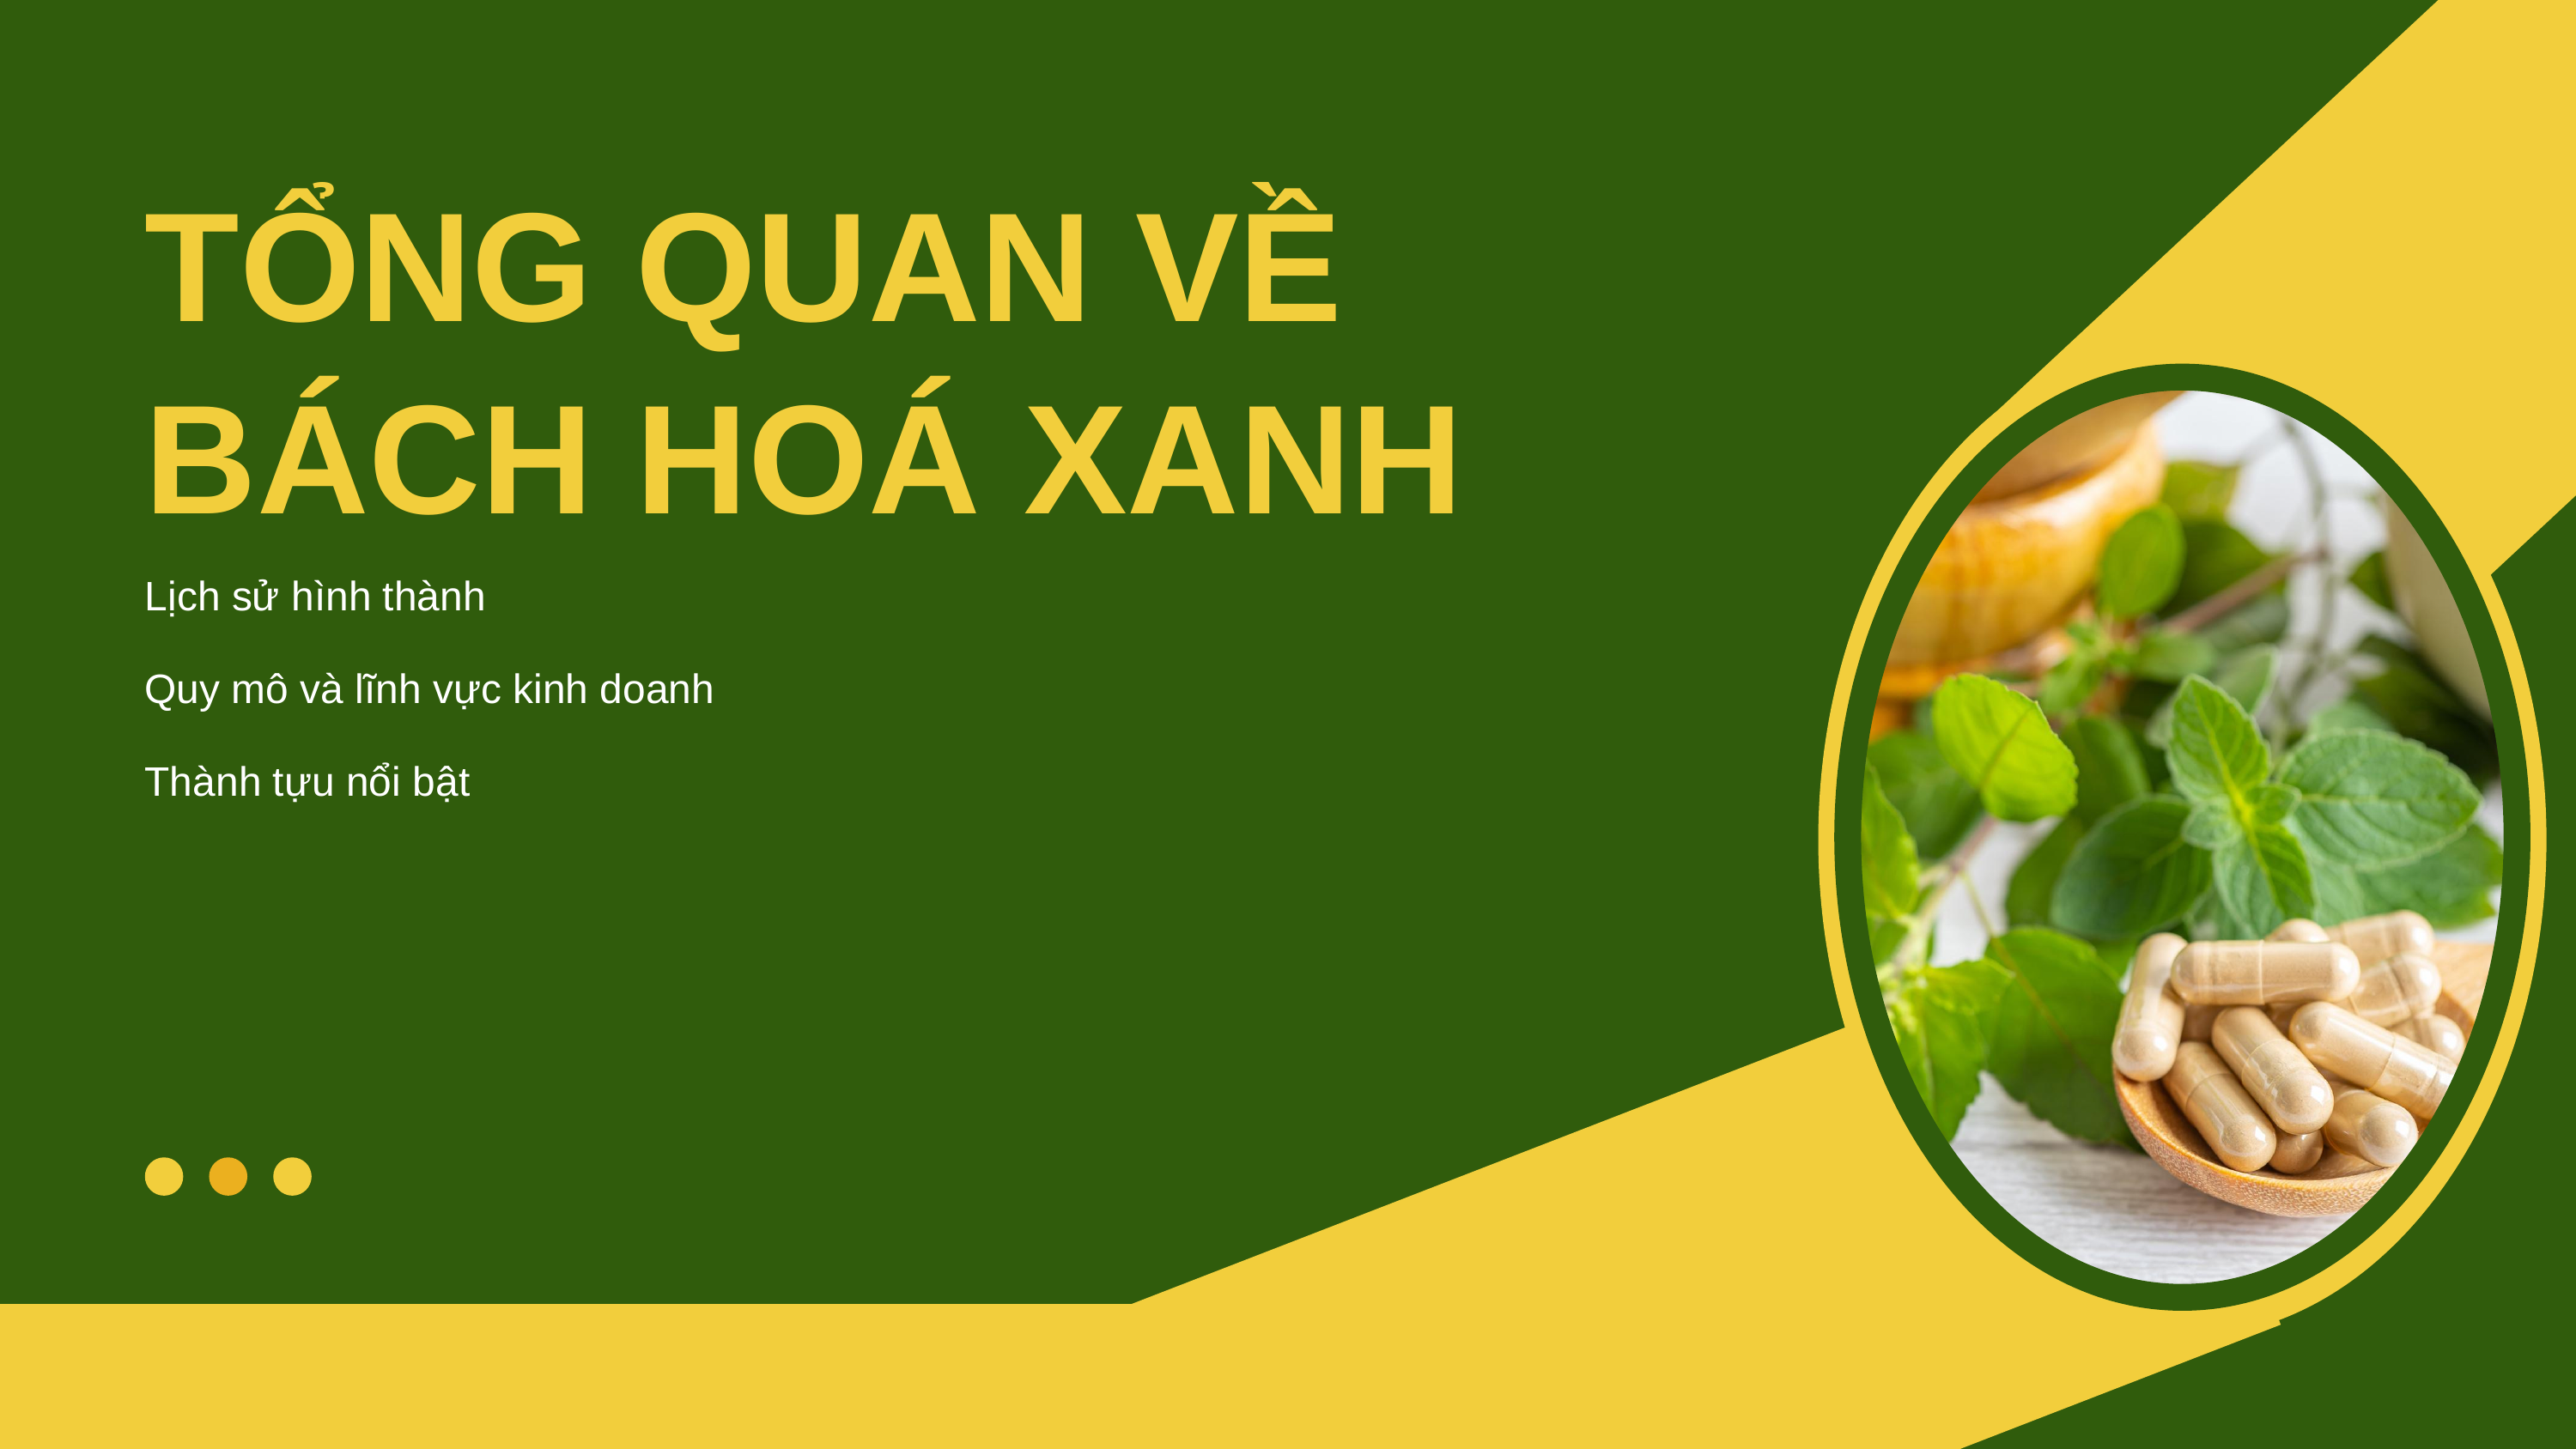

TỔNG QUAN VỀ BÁCH HOÁ XANH

Lịch sử hình thành

Quy mô và lĩnh vực kinh doanh
Thành tựu nổi bật